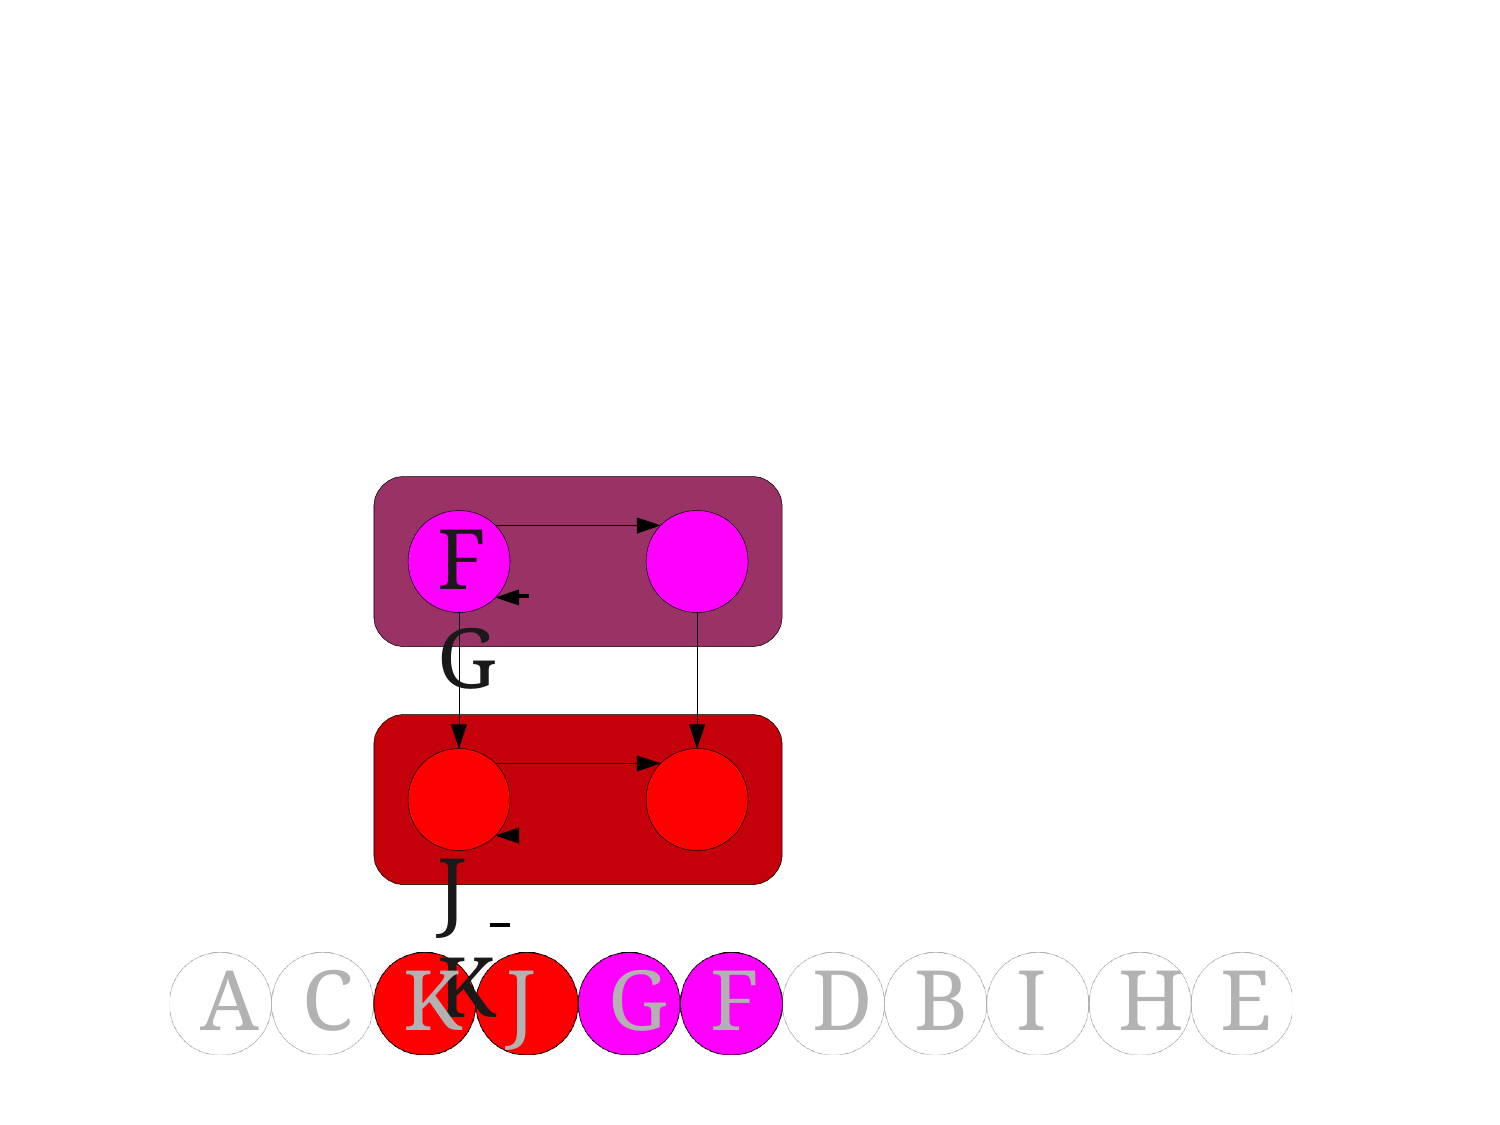

F  	G

J  	K

A
C
K
J
G
F
D
B
I
H
E